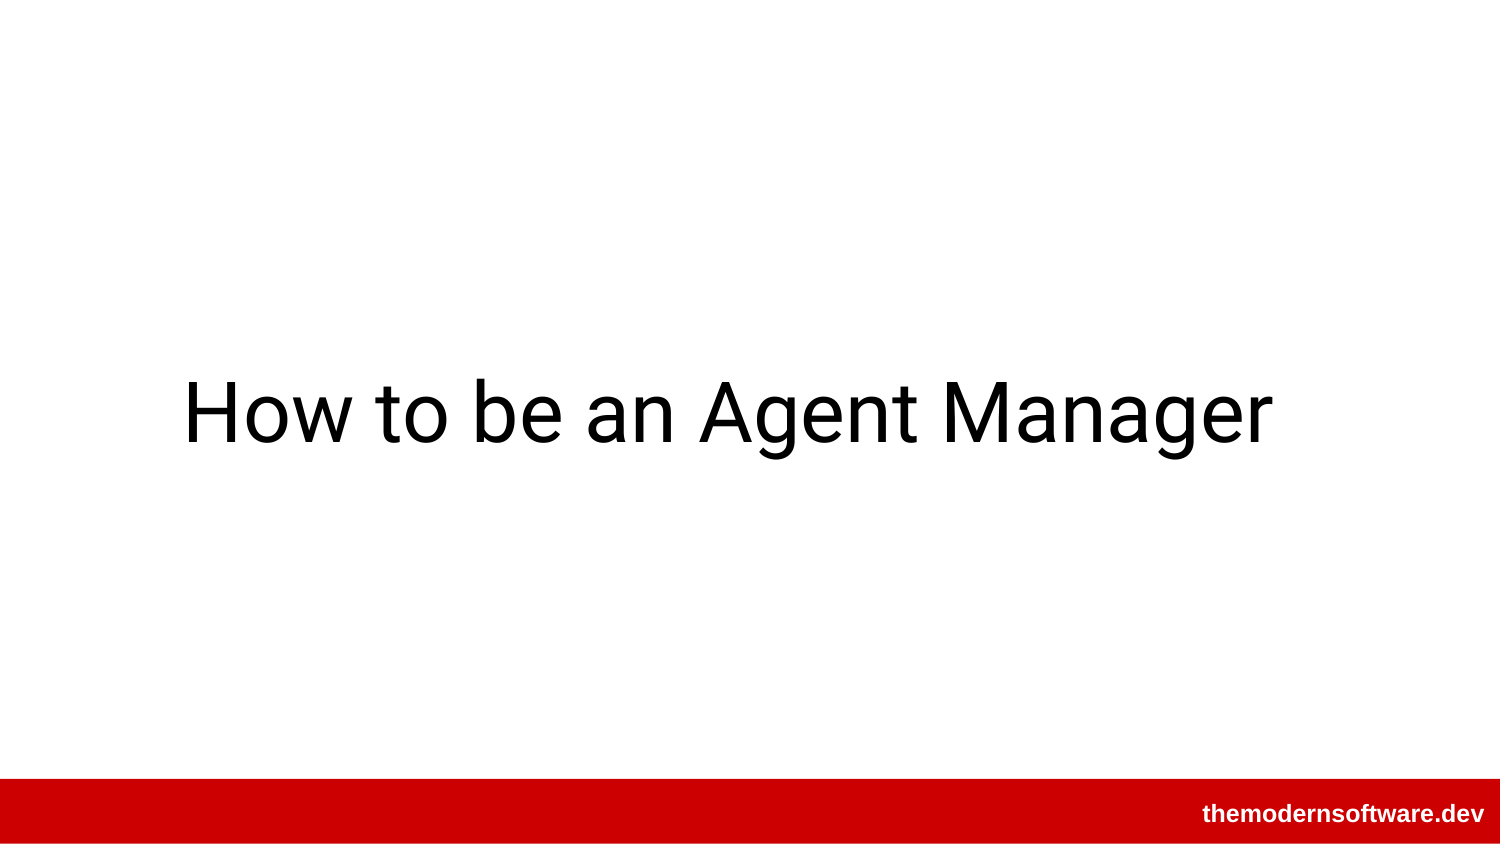

# How to be an Agent Manager

themodernsoftware.dev